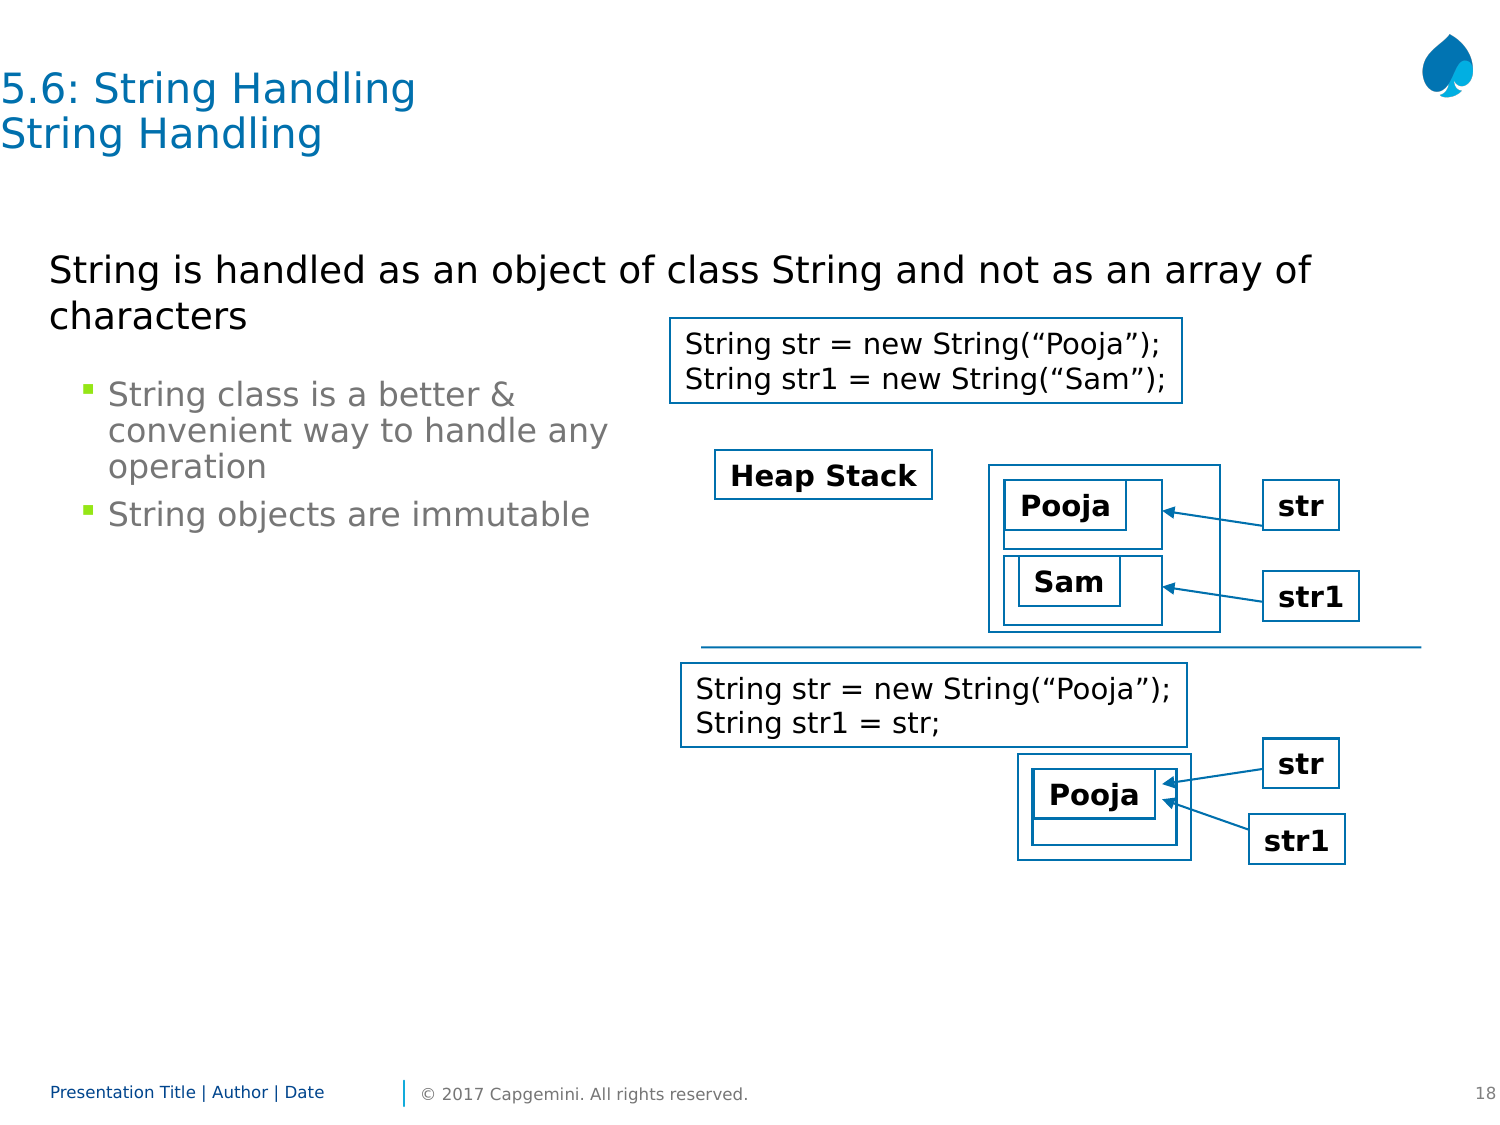

5.6: String Handling
String Handling
String is handled as an object of class String and not as an array of characters
String str = new String(“Pooja”);
String str1 = new String(“Sam”);
Heap Stack

Pooja
str

Sam
str1

String str = new String(“Pooja”);
String str1 = str;
str

Pooja

str1
String class is a better &  convenient way to handle any operation
String objects are immutable